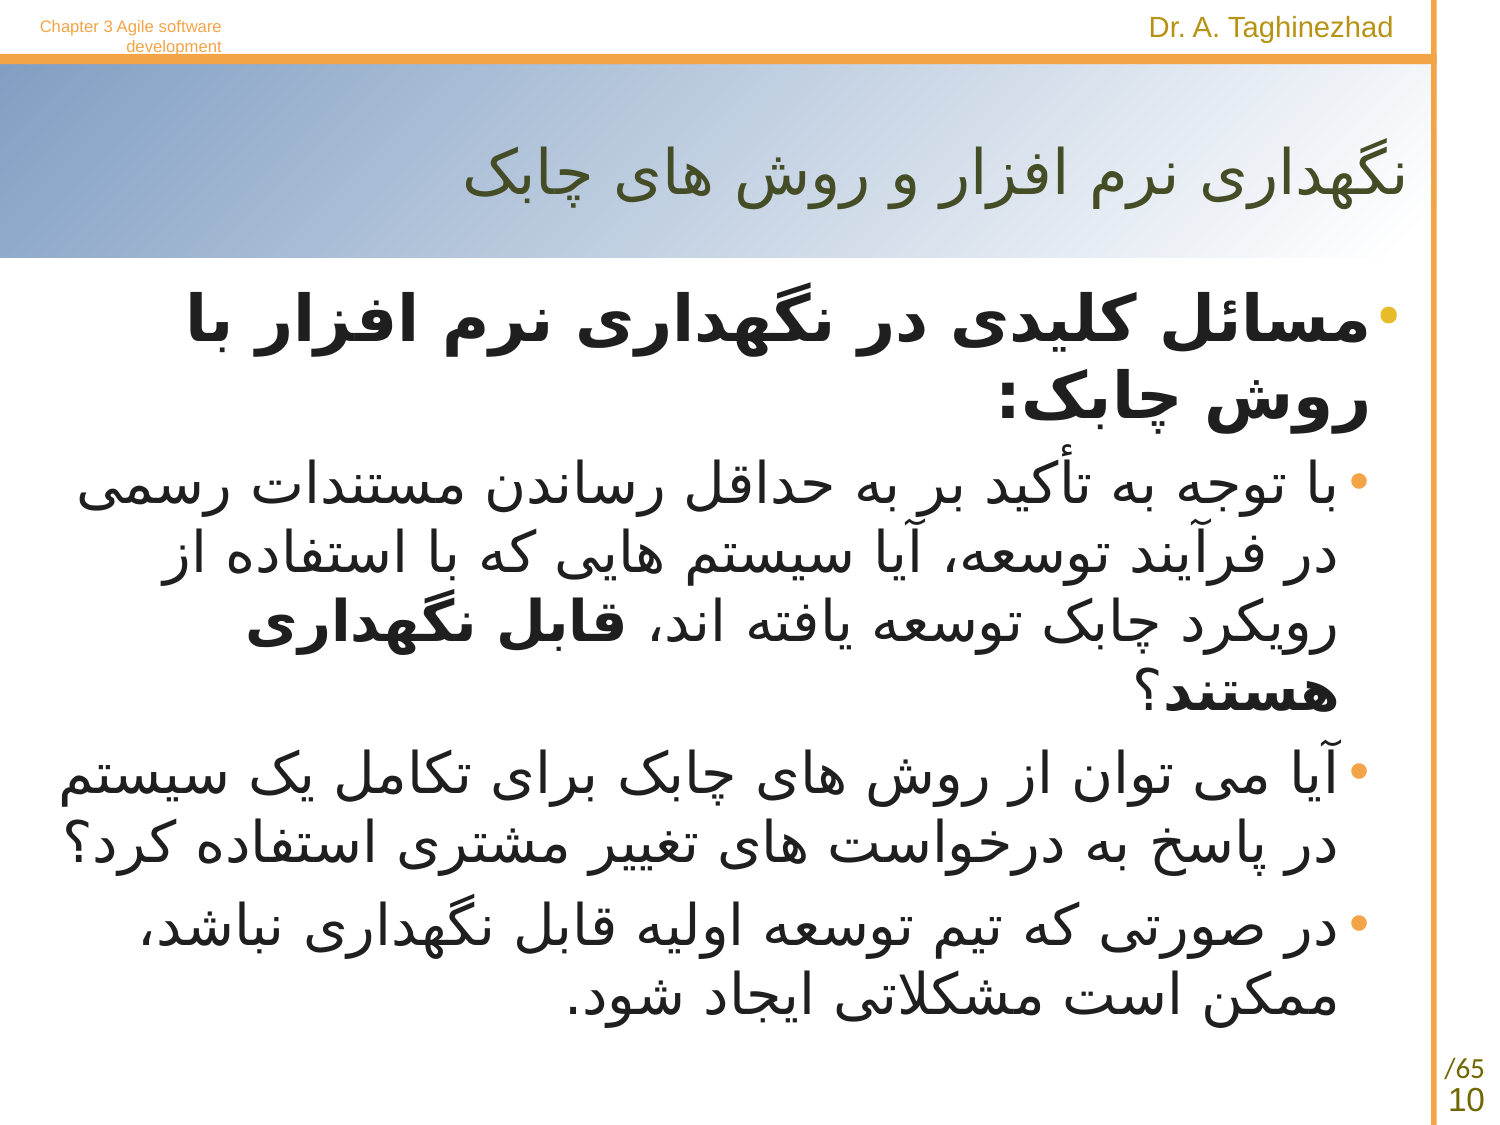

Chapter 3 Agile software development
# نگهداری نرم افزار و روش های چابک
مسائل کلیدی در نگهداری نرم افزار با روش چابک:
با توجه به تأکید بر به حداقل رساندن مستندات رسمی در فرآیند توسعه، آیا سیستم هایی که با استفاده از رویکرد چابک توسعه یافته اند، قابل نگهداری هستند؟
آیا می توان از روش های چابک برای تکامل یک سیستم در پاسخ به درخواست های تغییر مشتری استفاده کرد؟
در صورتی که تیم توسعه اولیه قابل نگهداری نباشد، ممکن است مشکلاتی ایجاد شود.
10